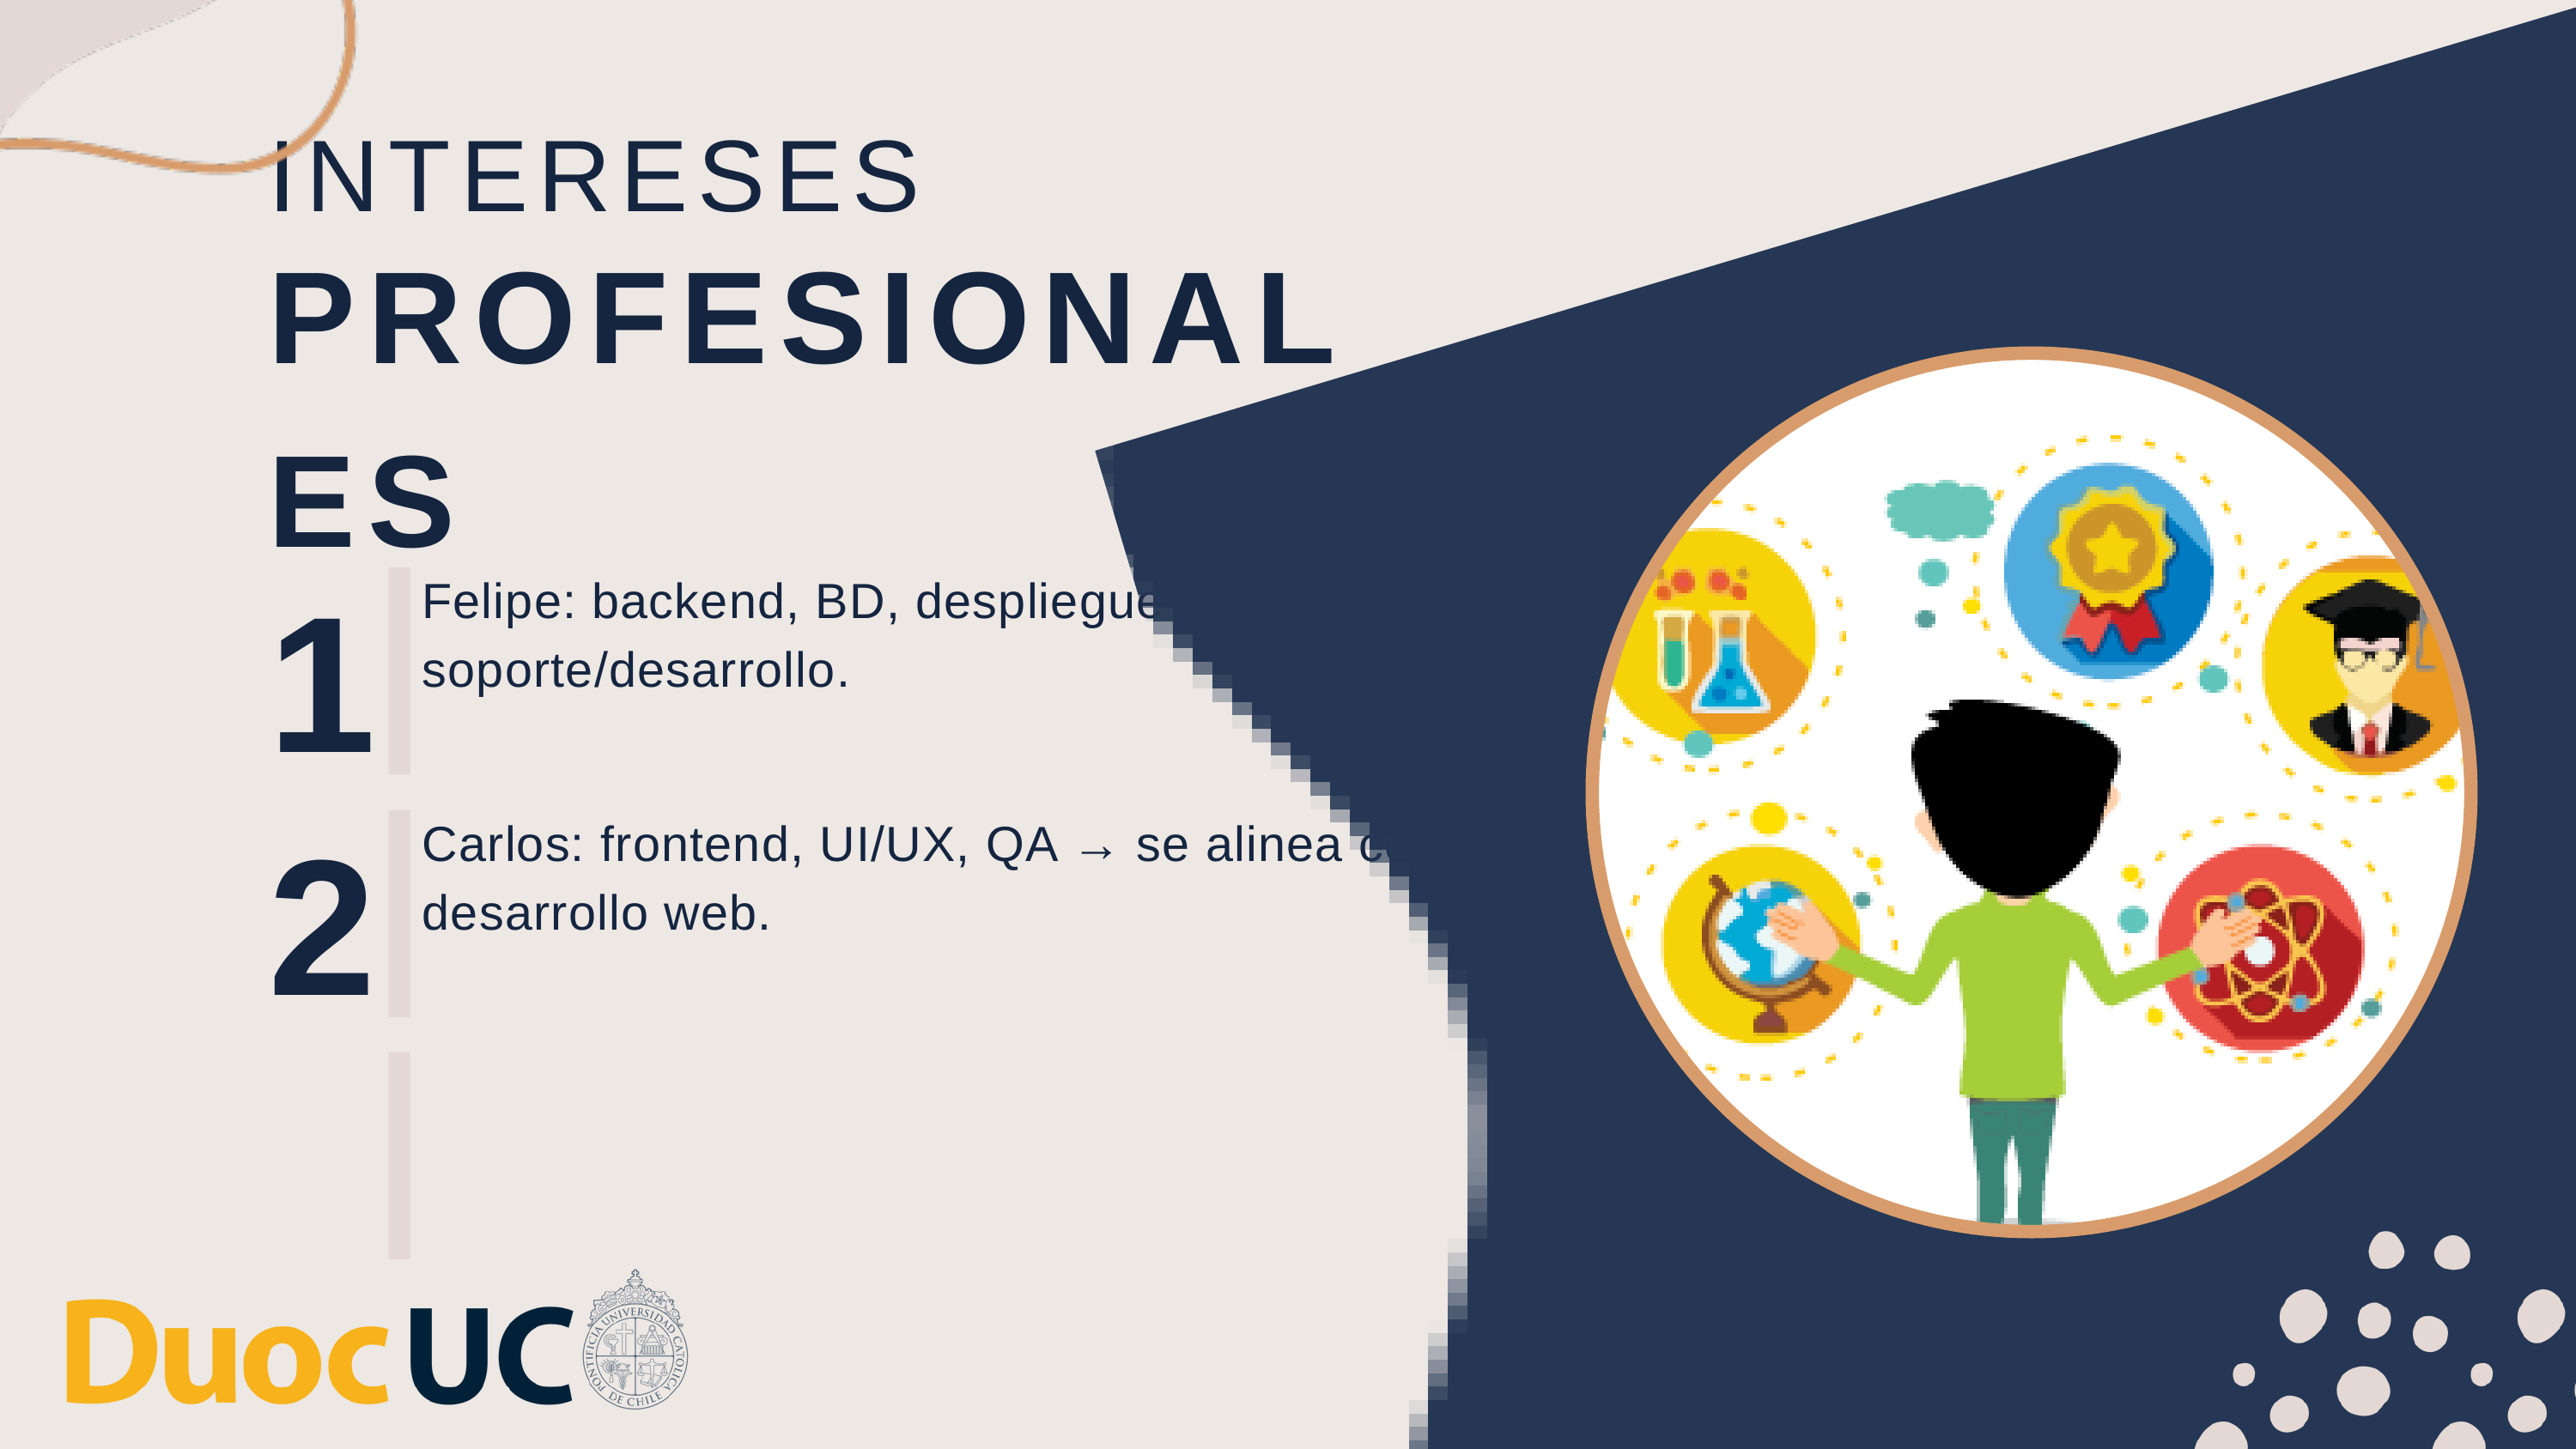

INTERESES
PROFESIONALES

1
Felipe: backend, BD, despliegue → se alinea con soporte/desarrollo.

2
Carlos: frontend, UI/UX, QA → se alinea con desarrollo web.